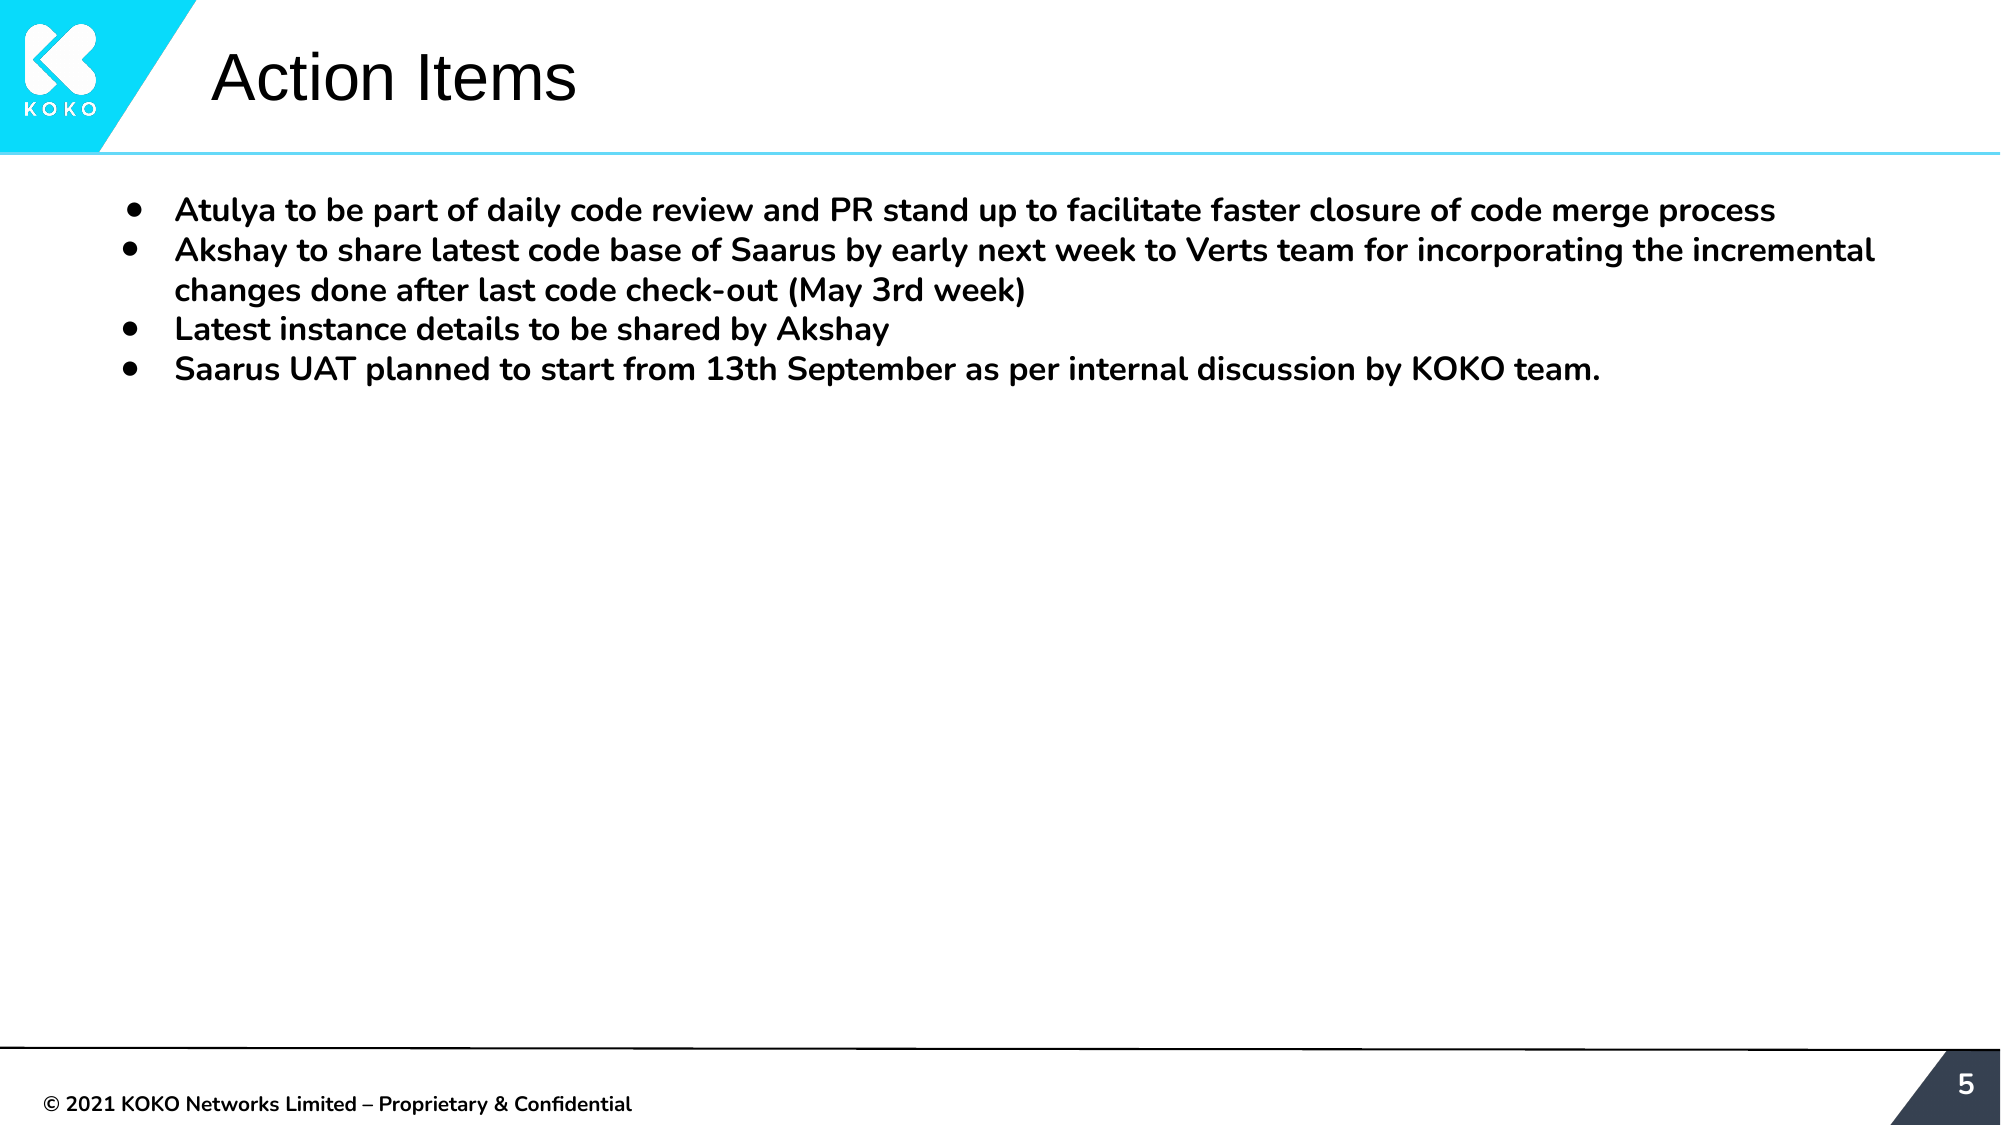

# Action Items
Atulya to be part of daily code review and PR stand up to facilitate faster closure of code merge process
Akshay to share latest code base of Saarus by early next week to Verts team for incorporating the incremental changes done after last code check-out (May 3rd week)
Latest instance details to be shared by Akshay
Saarus UAT planned to start from 13th September as per internal discussion by KOKO team.

5